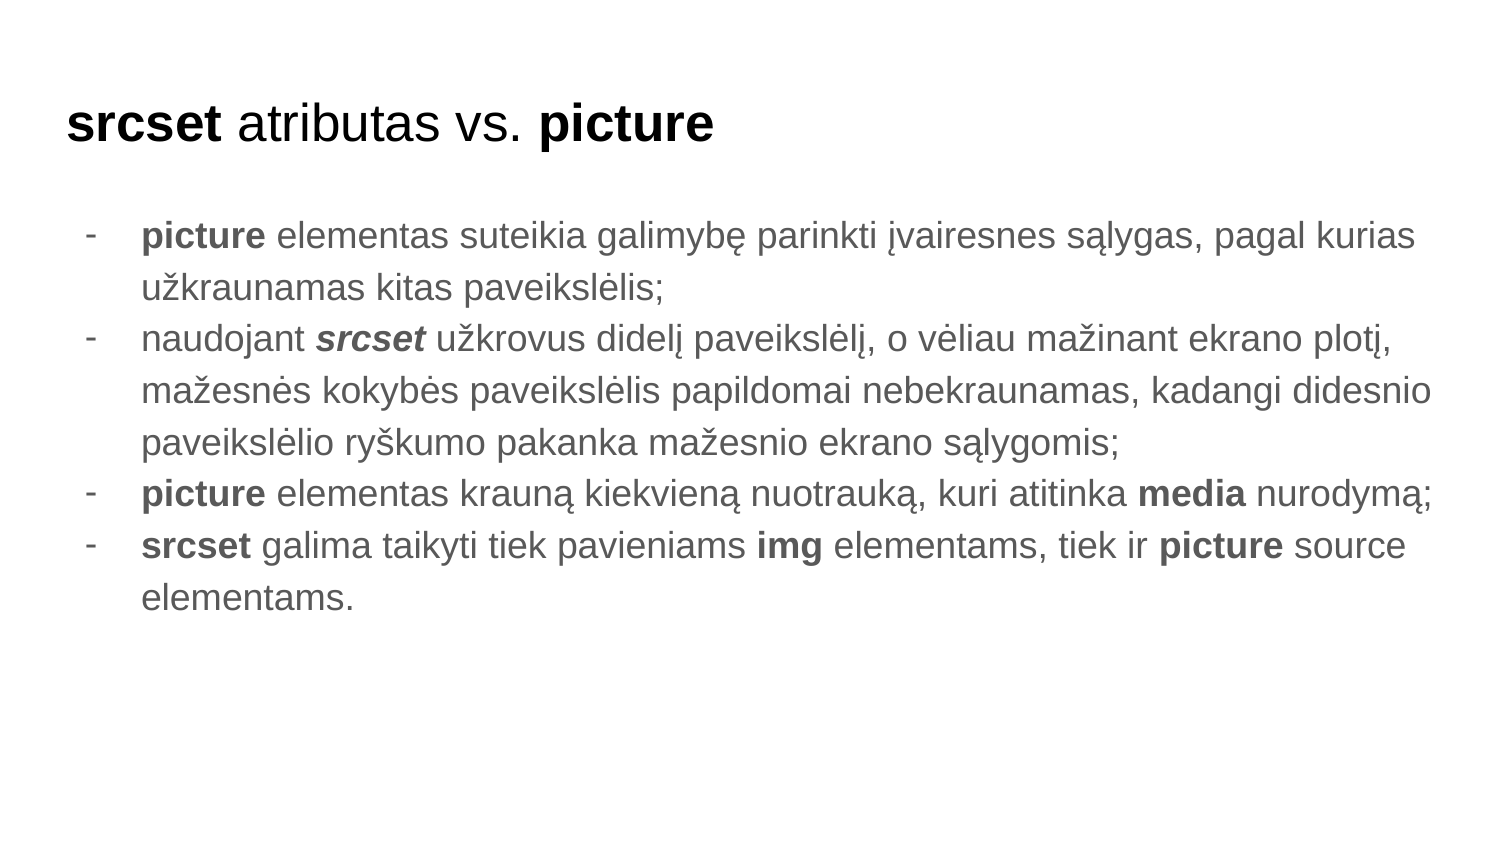

# srcset atributas vs. picture
picture elementas suteikia galimybę parinkti įvairesnes sąlygas, pagal kurias užkraunamas kitas paveikslėlis;
naudojant srcset užkrovus didelį paveikslėlį, o vėliau mažinant ekrano plotį, mažesnės kokybės paveikslėlis papildomai nebekraunamas, kadangi didesnio paveikslėlio ryškumo pakanka mažesnio ekrano sąlygomis;
picture elementas krauną kiekvieną nuotrauką, kuri atitinka media nurodymą;
srcset galima taikyti tiek pavieniams img elementams, tiek ir picture source elementams.